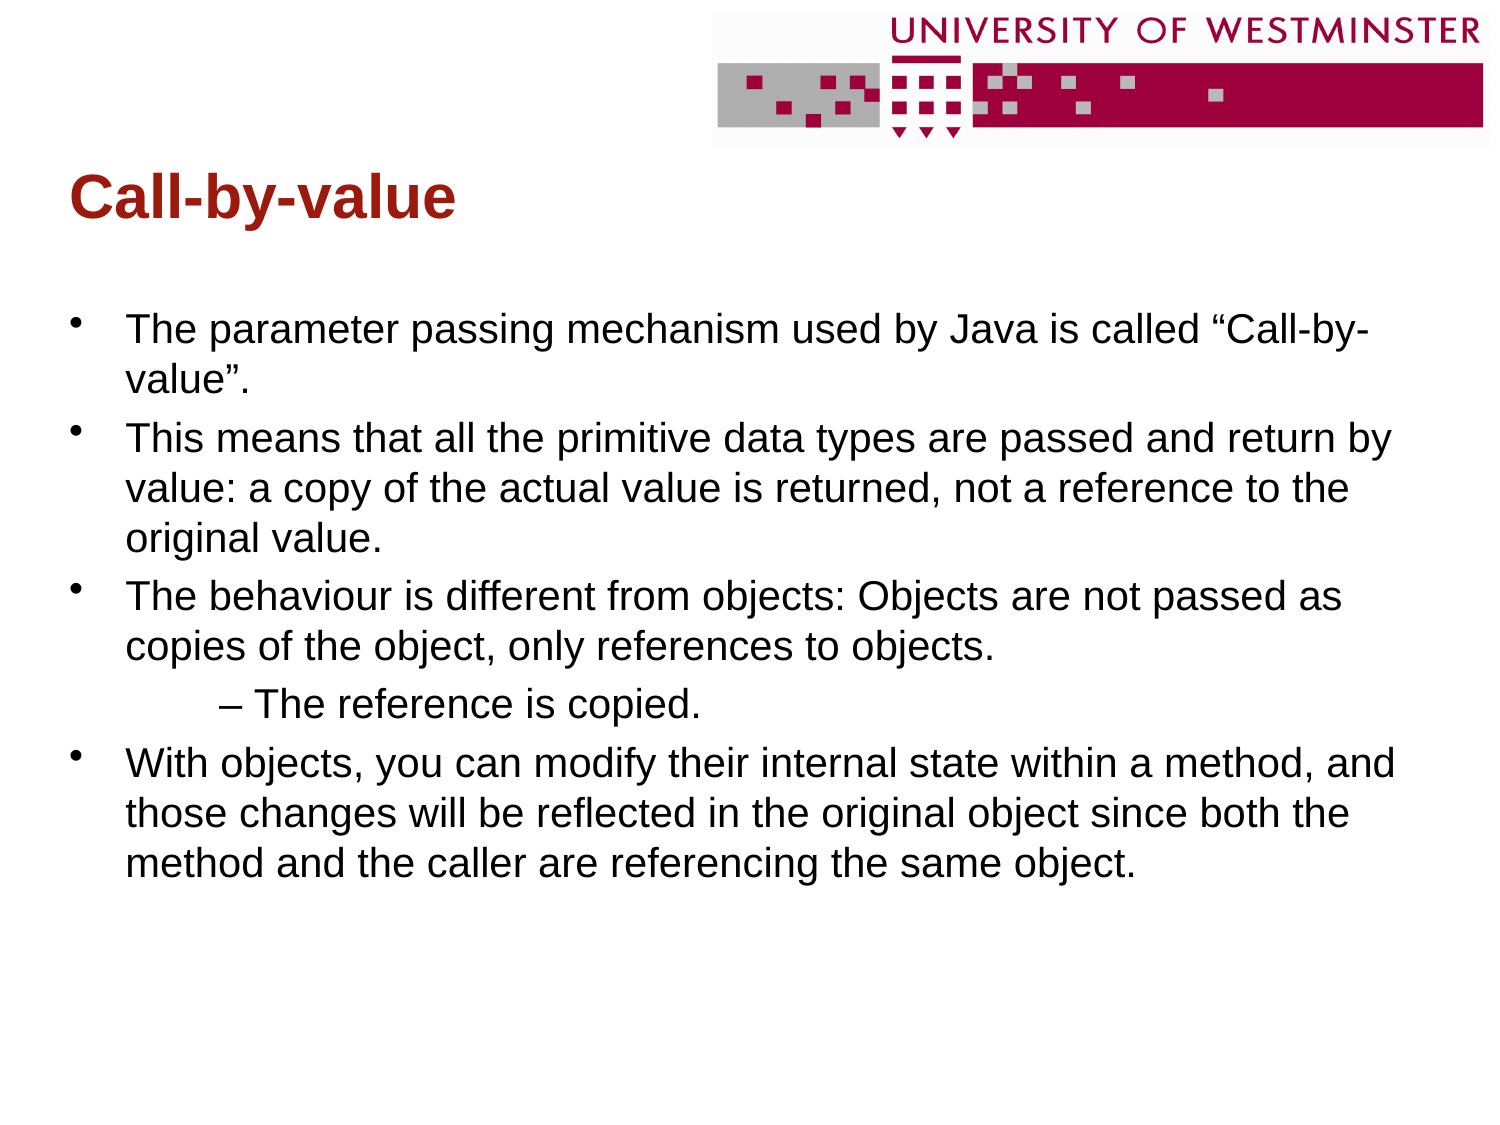

# Call-by-value
The parameter passing mechanism used by Java is called “Call-by-value”.
This means that all the primitive data types are passed and return by value: a copy of the actual value is returned, not a reference to the original value.
The behaviour is different from objects: Objects are not passed as copies of the object, only references to objects.
	– The reference is copied.
With objects, you can modify their internal state within a method, and those changes will be reflected in the original object since both the method and the caller are referencing the same object.